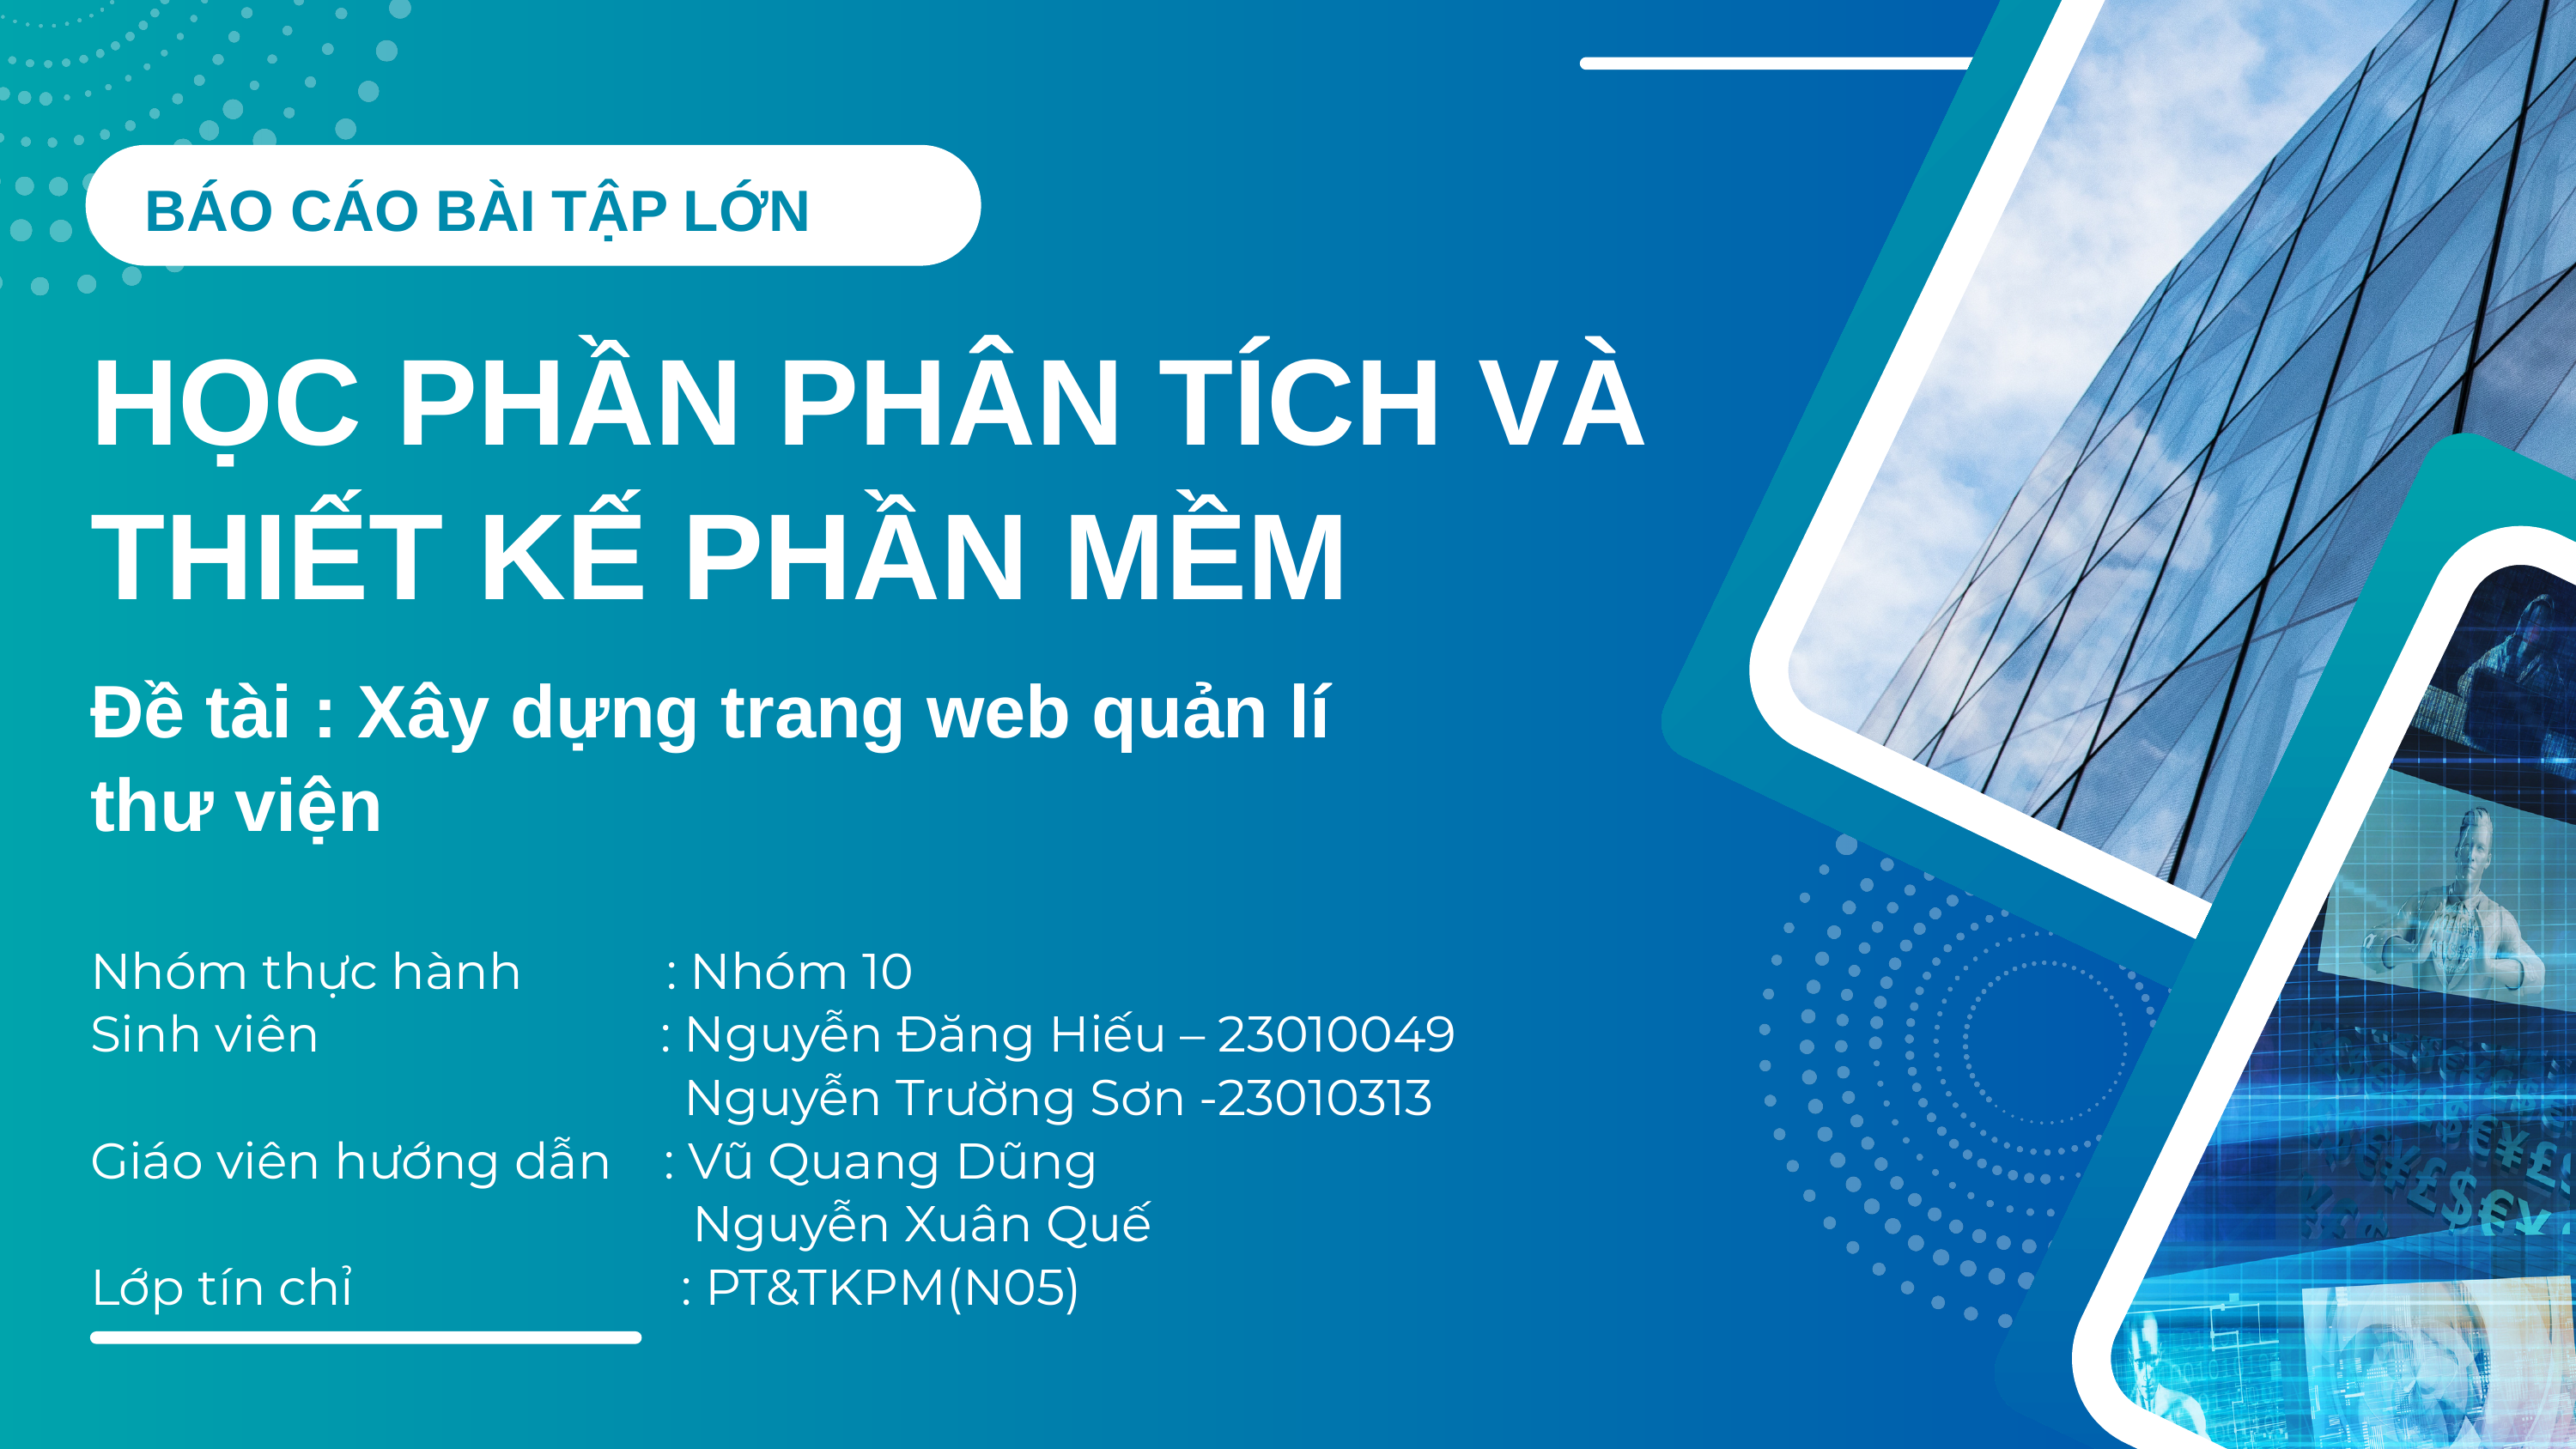

BÁO CÁO BÀI TẬP LỚN
HỌC PHẦN PHÂN TÍCH VÀ THIẾT KẾ PHẦN MỀM

Đề tài : Xây dựng trang web quản lí thư viện

Nhóm thực hành           : Nhóm 10
Sinh viên                          : Nguyễn Đăng Hiếu – 23010049
				      Nguyễn Trường Sơn -23010313
Giáo viên hướng dẫn    : Vũ Quang Dũng
                                              Nguyễn Xuân Quế
Lớp tín chỉ                         : PT&TKPM(N05)